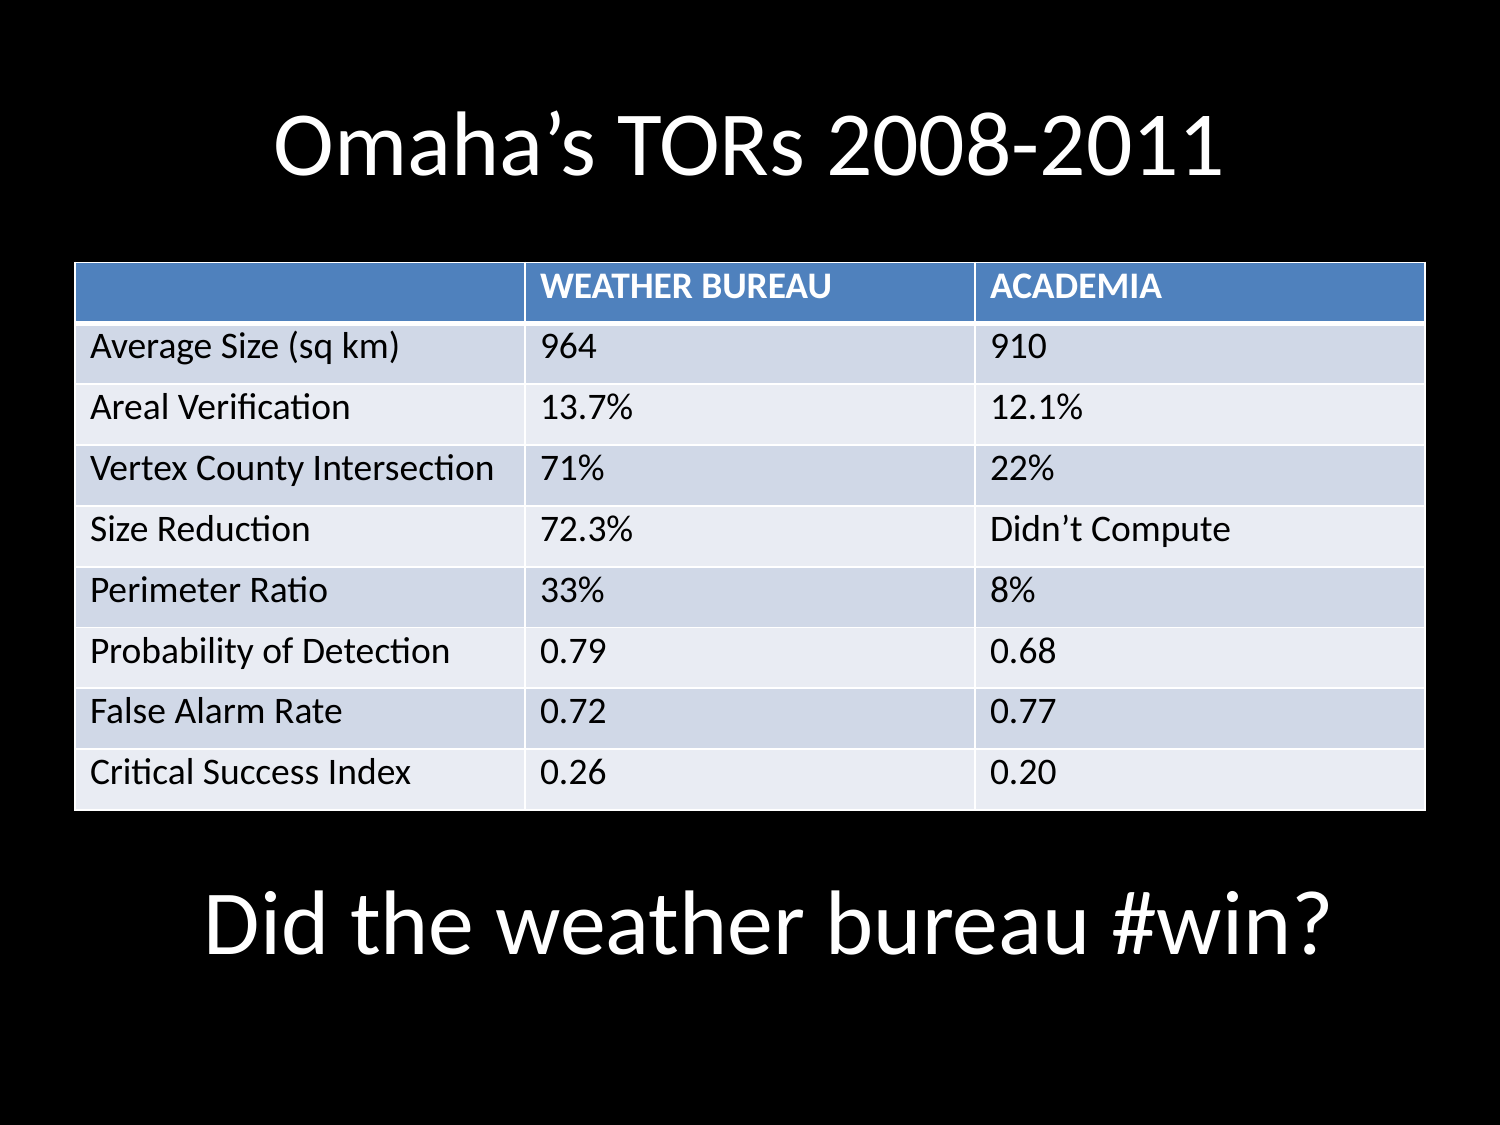

# Omaha’s TORs 2008-2011
|  | WEATHER BUREAU | ACADEMIA |
| --- | --- | --- |
| Average Size (sq km) | 964 | 910 |
| Areal Verification | 13.7% | 12.1% |
| Vertex County Intersection | 71% | 22% |
| Size Reduction | 72.3% | Didn’t Compute |
| Perimeter Ratio | 33% | 8% |
| Probability of Detection | 0.79 | 0.68 |
| False Alarm Rate | 0.72 | 0.77 |
| Critical Success Index | 0.26 | 0.20 |
Did the weather bureau #win?